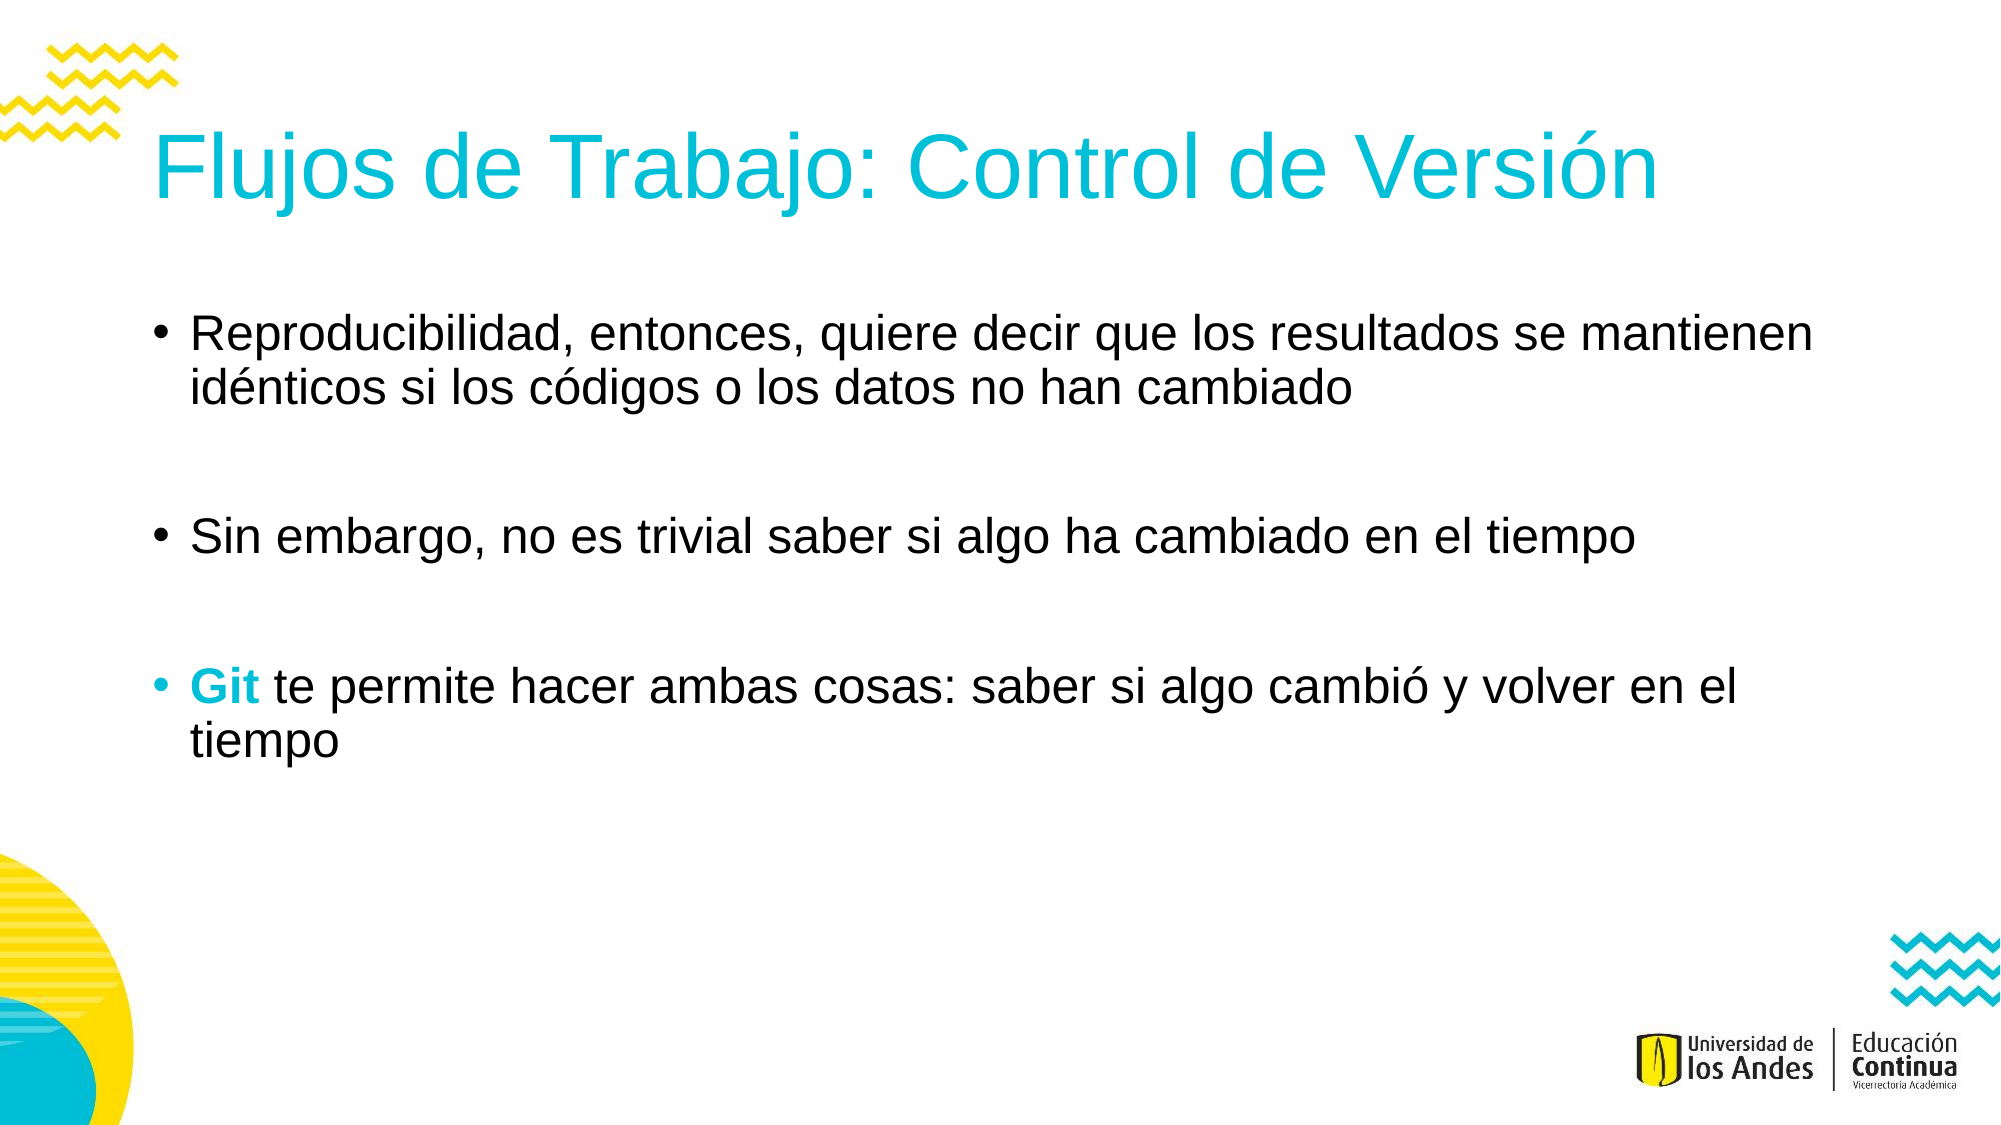

# Flujos de Trabajo: Control de Versión
Reproducibilidad, entonces, quiere decir que los resultados se mantienen idénticos si los códigos o los datos no han cambiado

Sin embargo, no es trivial saber si algo ha cambiado en el tiempo

Git te permite hacer ambas cosas: saber si algo cambió y volver en el tiempo